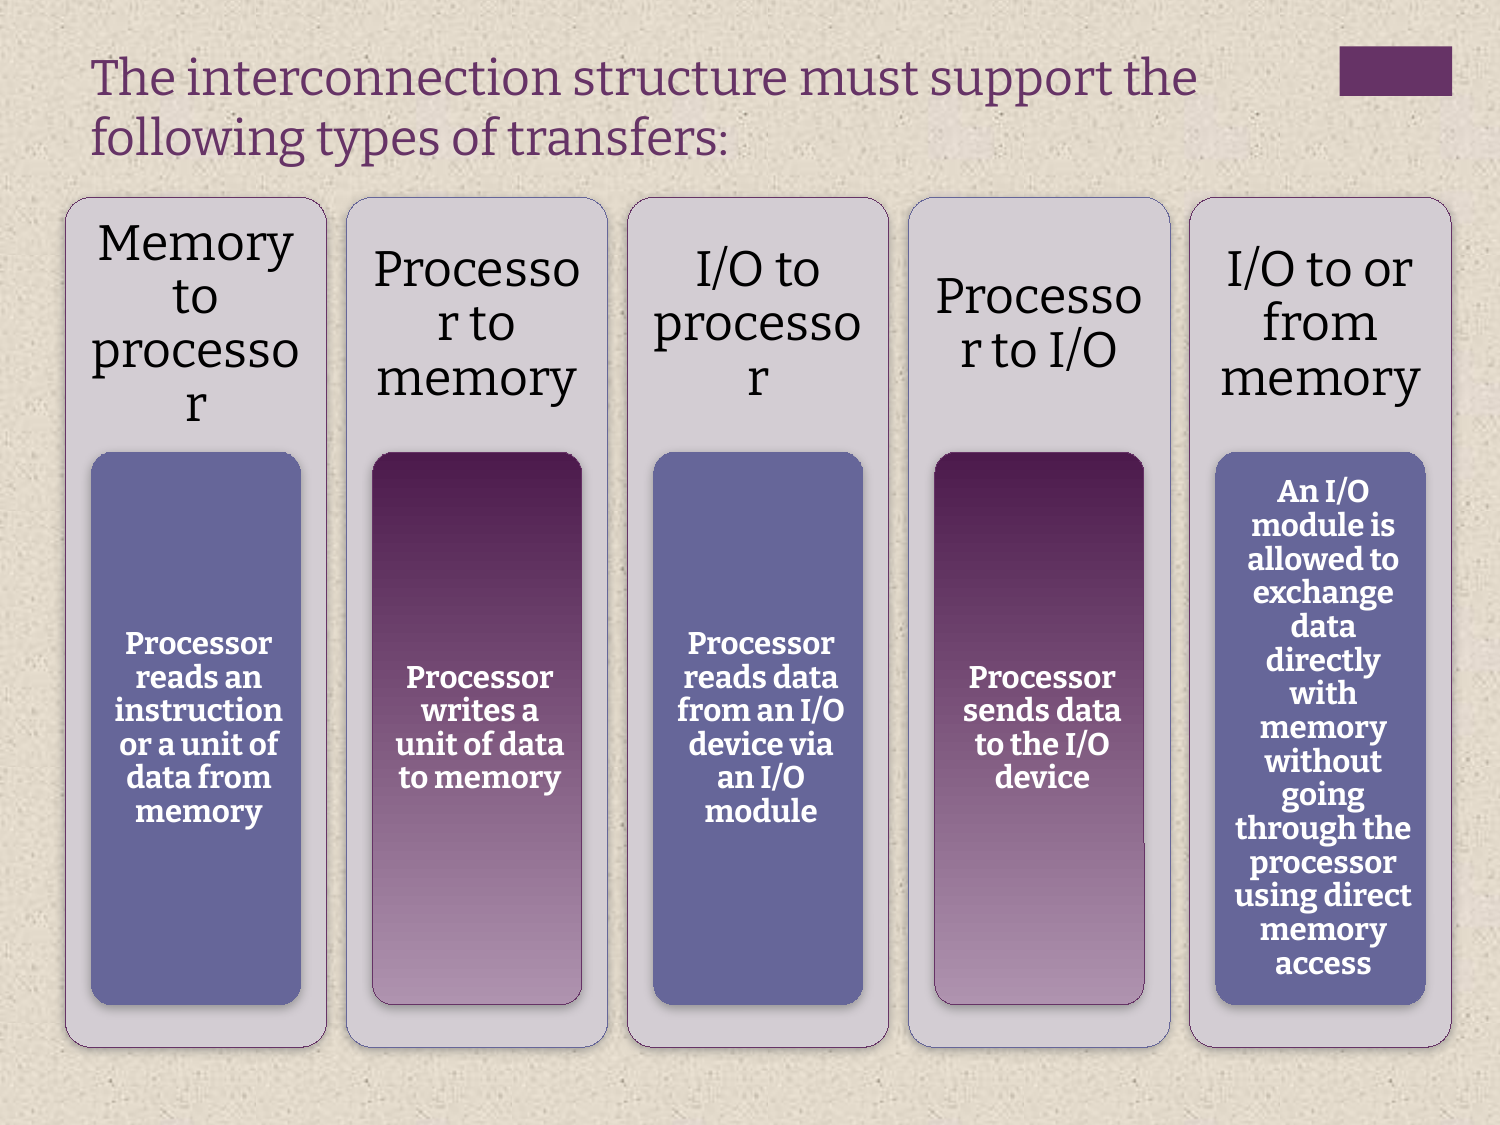

The interconnection structure must support the following types of transfers:
Memory to processor
Processor reads an instruction or a unit of data from memory
Processor to memory
Processor writes a unit of data to memory
I/O to processor
Processor reads data from an I/O device via an I/O module
Processor to I/O
Processor sends data to the I/O device
I/O to or from memory
An I/O module is allowed to exchange data directly with memory without going through the processor using direct memory access